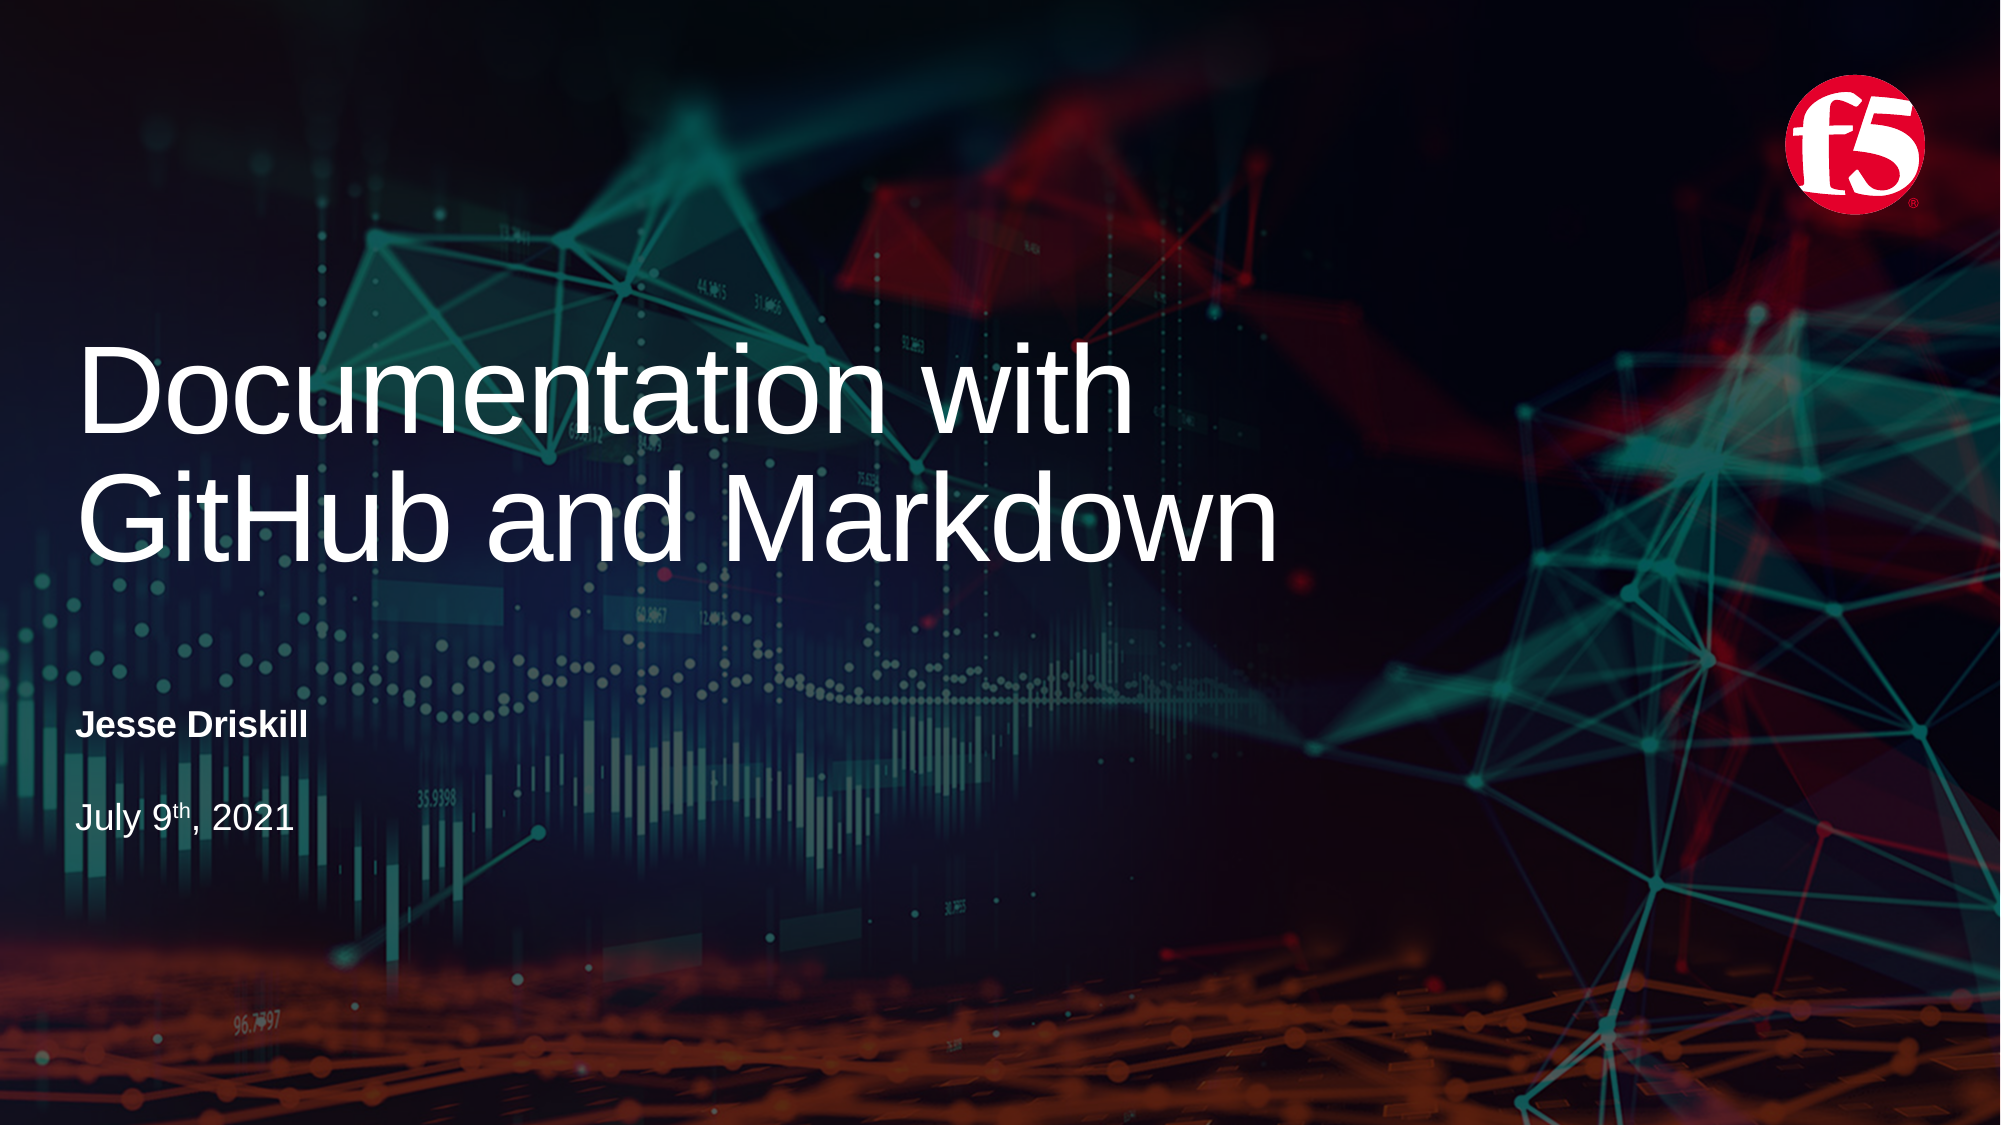

# Documentation with GitHub and Markdown
Jesse Driskill

July 9th, 2021